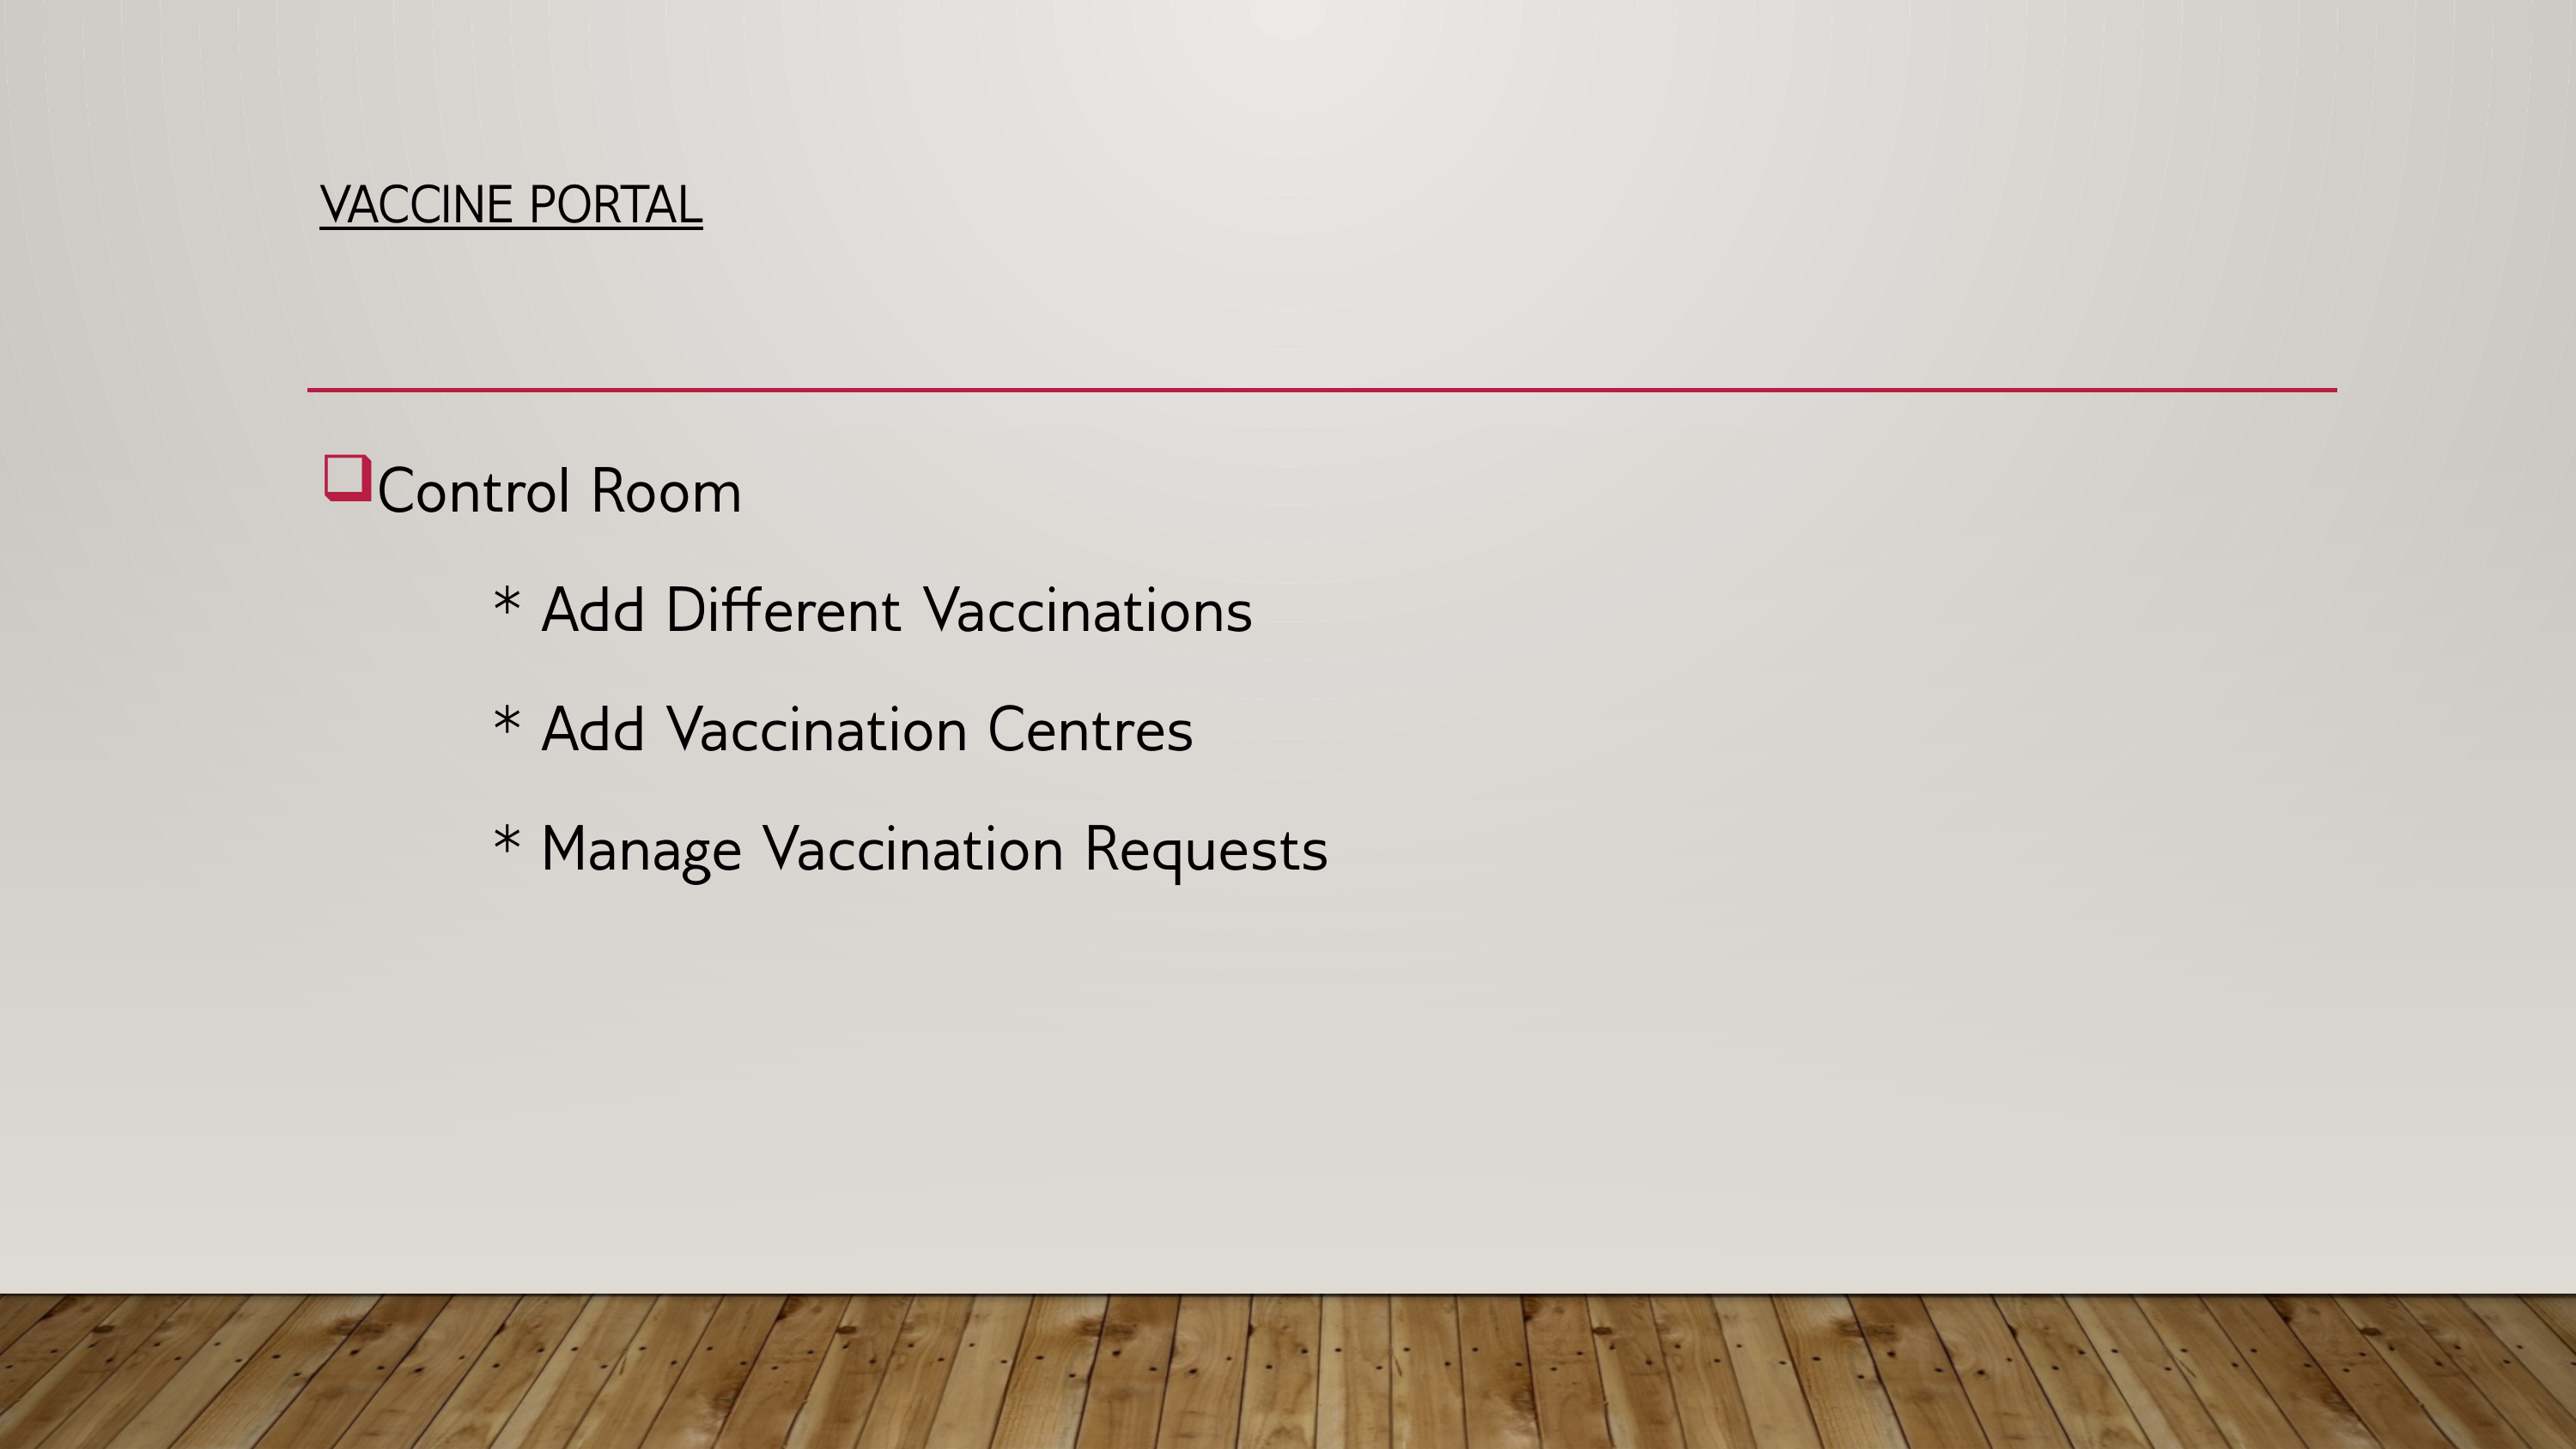

# Vaccine Portal
Control Room
         * Add Different Vaccinations
         * Add Vaccination Centres
         * Manage Vaccination Requests